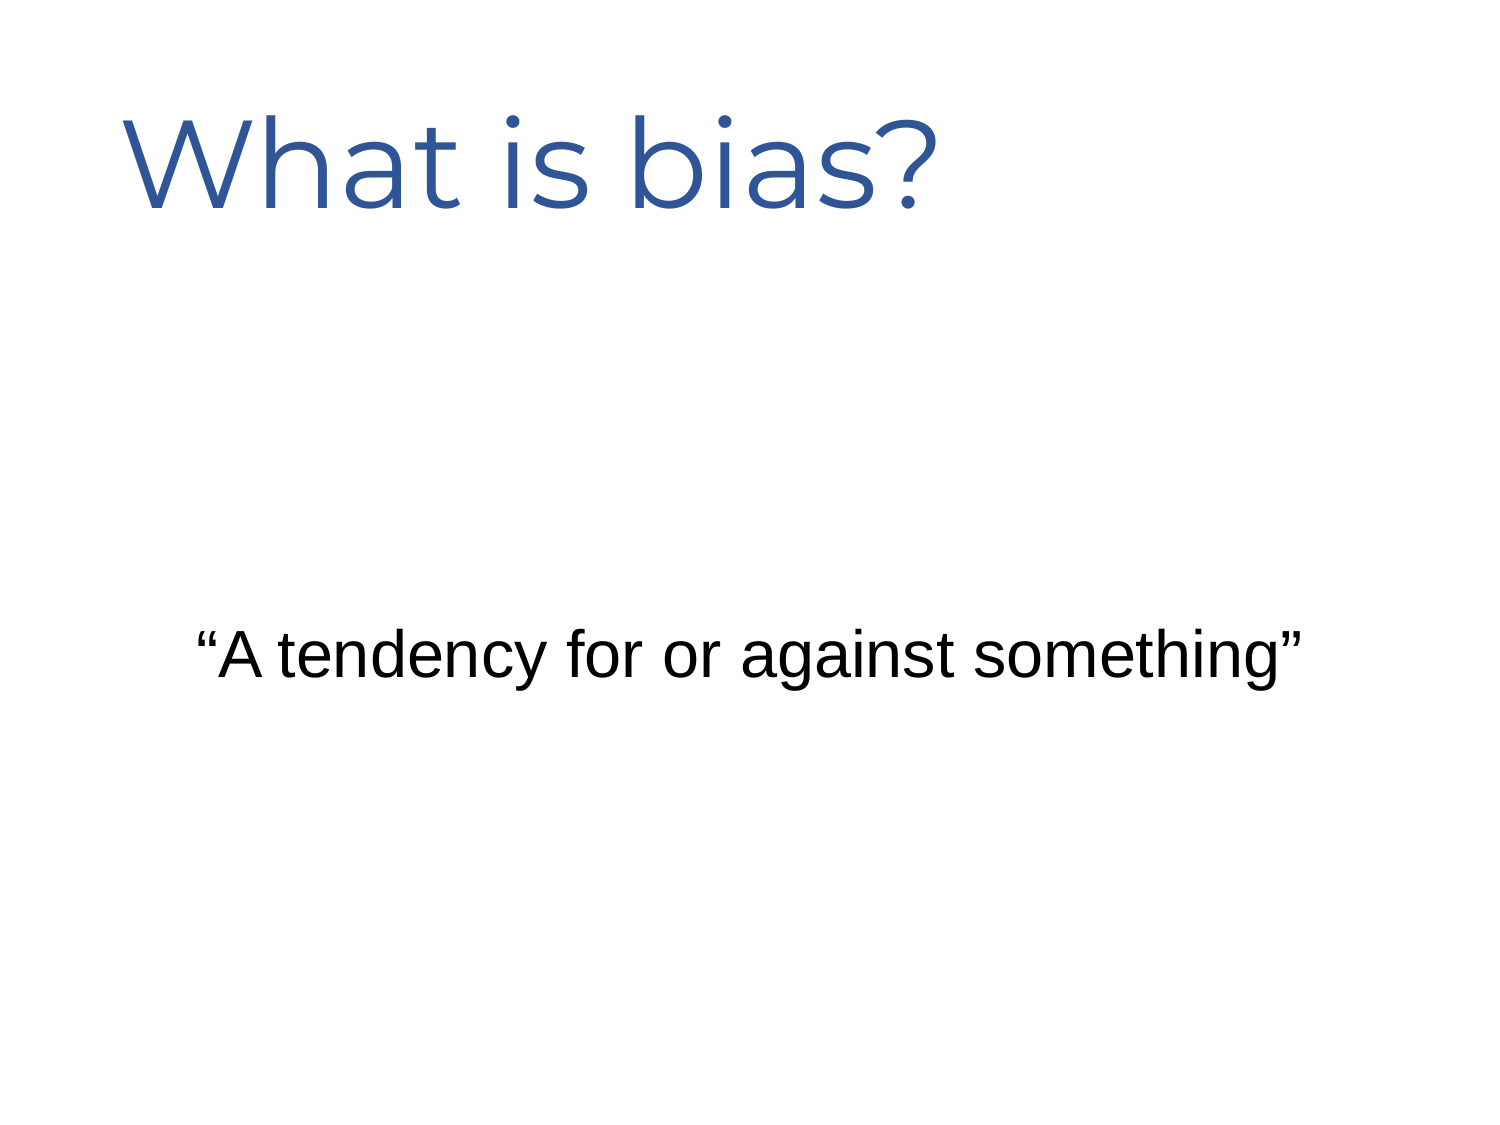

# What is bias?
“A tendency for or against something”